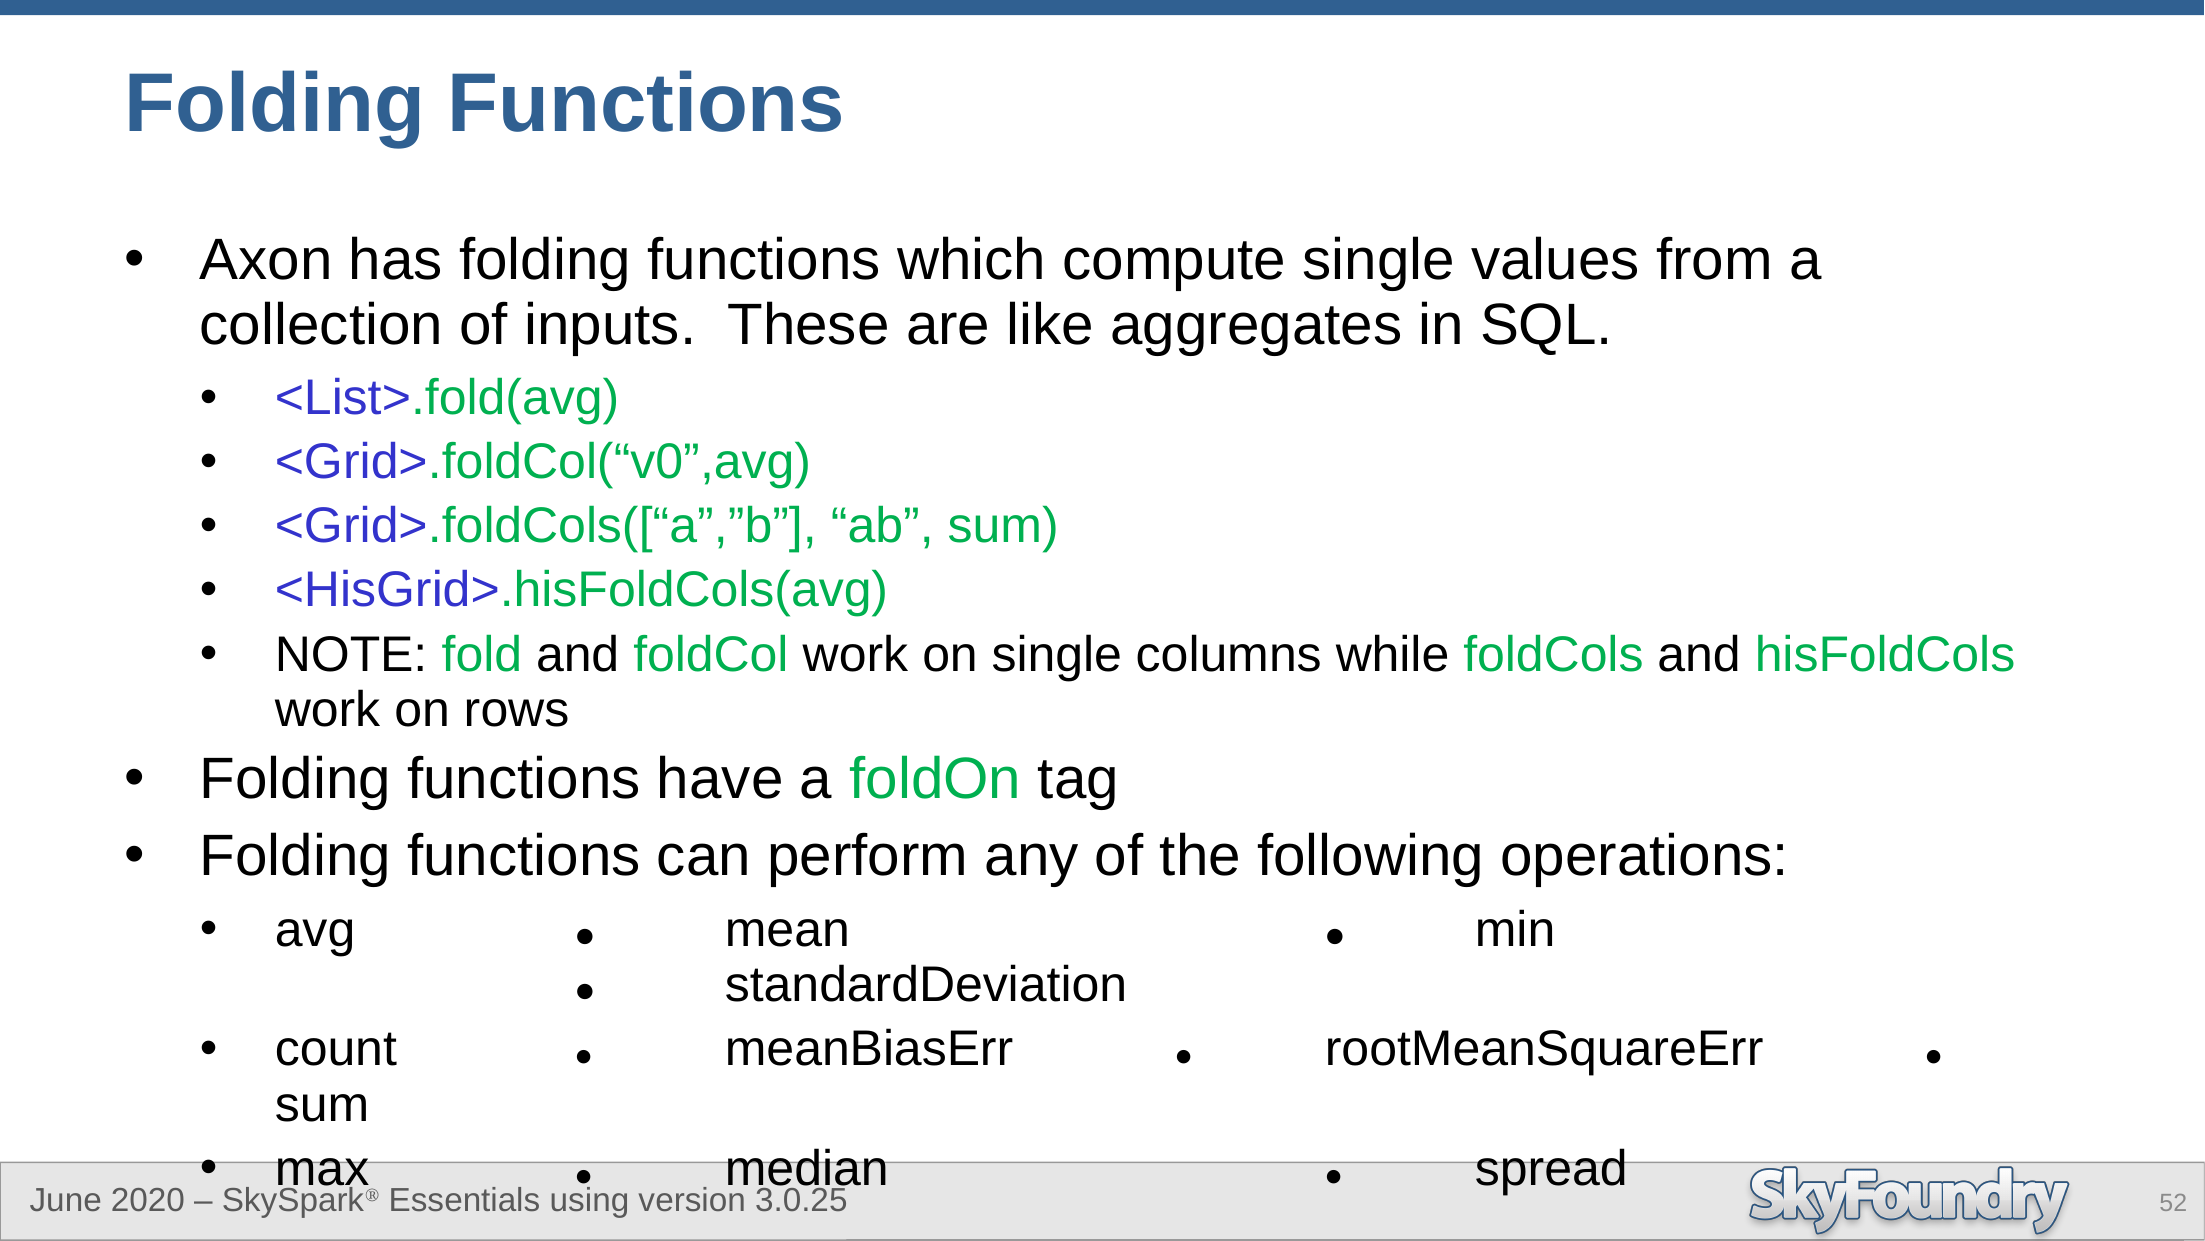

# Folding Functions
Axon has folding functions which compute single values from a collection of inputs.  These are like aggregates in SQL.
<List>.fold(avg)
<Grid>.foldCol(“v0”,avg)
<Grid>.foldCols([“a”,”b”], “ab”, sum)
<HisGrid>.hisFoldCols(avg)
NOTE: fold and foldCol work on single columns while foldCols and hisFoldCols work on rows
Folding functions have a foldOn tag
Folding functions can perform any of the following operations:
avg		●	mean				●	min						●	standardDeviation
count		●	meanBiasErr		●	rootMeanSquareErr		●	sum
max		●	median			●	spread

52